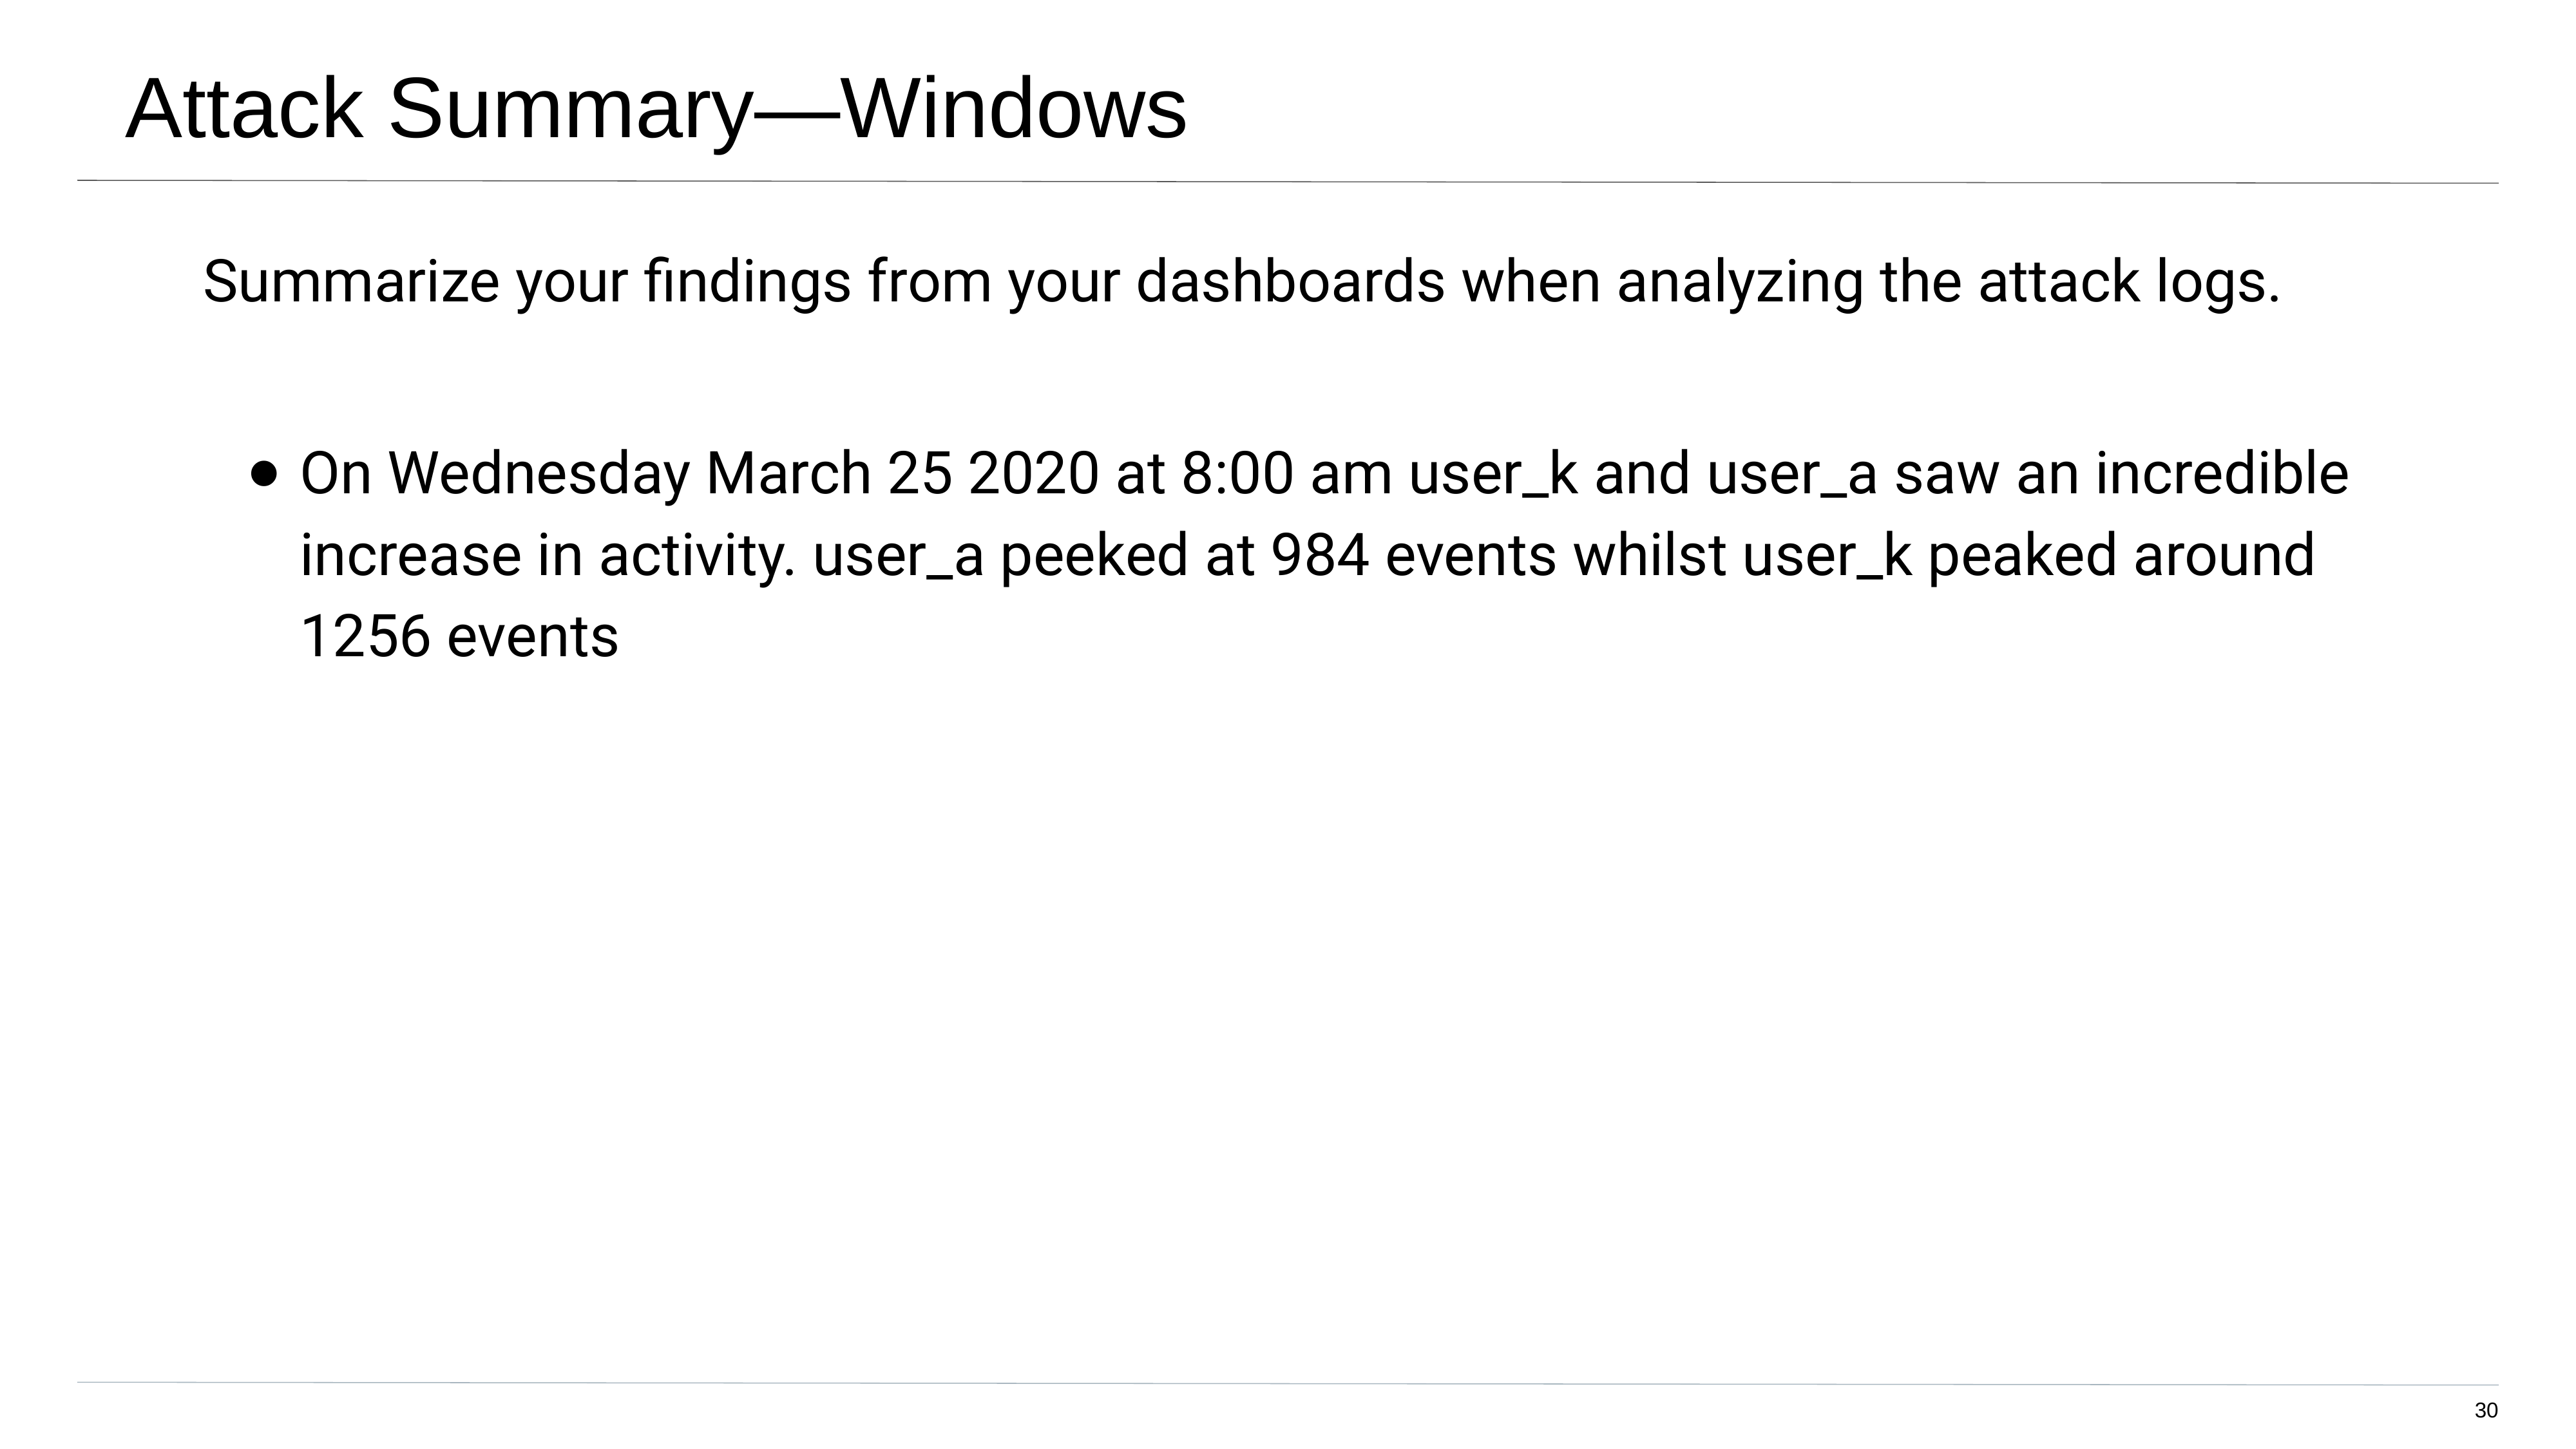

# Attack Summary—Windows
Summarize your findings from your dashboards when analyzing the attack logs.

On Wednesday March 25 2020 at 8:00 am user_k and user_a saw an incredible increase in activity. user_a peeked at 984 events whilst user_k peaked around 1256 events
30